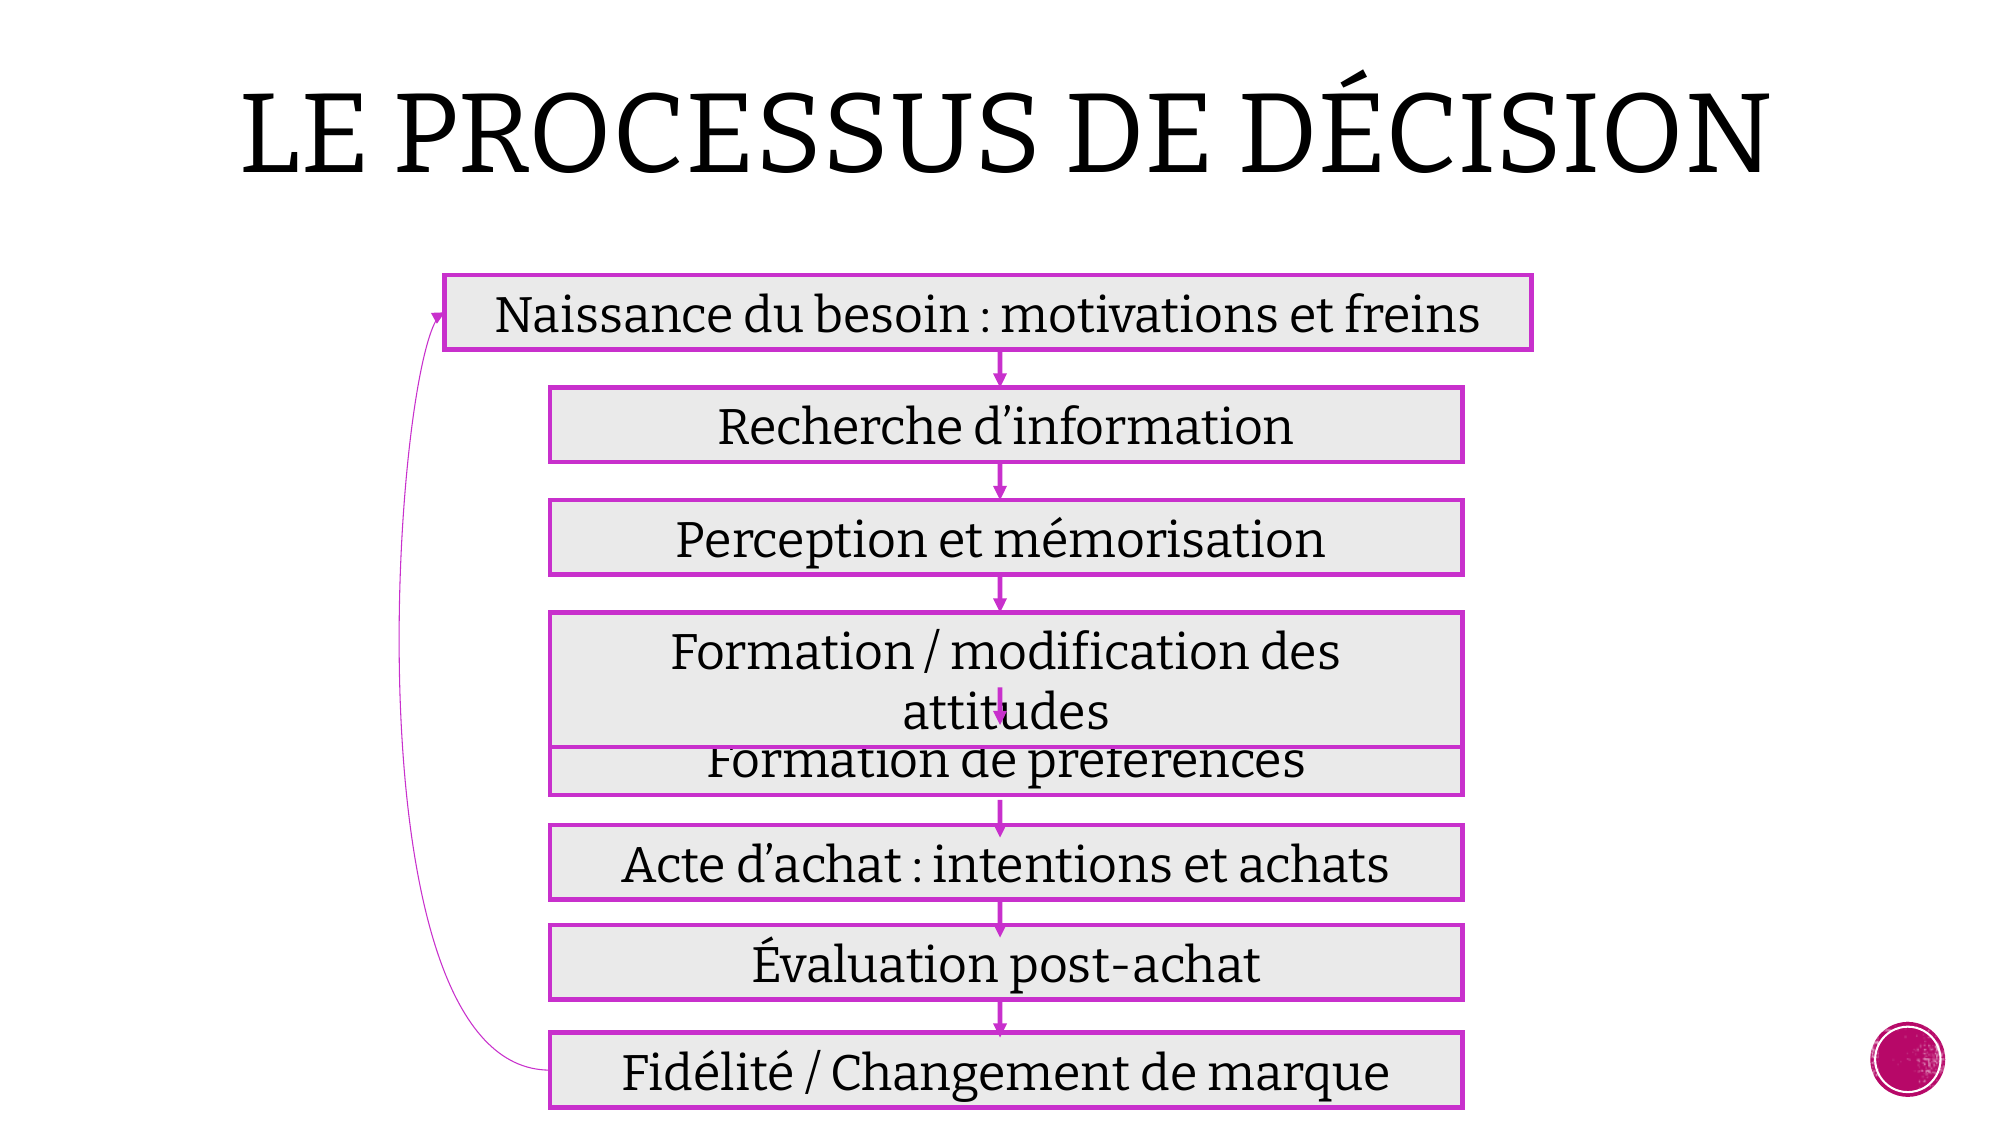

# Le processus de décision
Naissance du besoin : motivations et freins

Recherche d’information

Perception et mémorisation

Formation / modification des attitudes

Formation de préférences

Acte d’achat : intentions et achats

Évaluation post-achat

Fidélité / Changement de marque